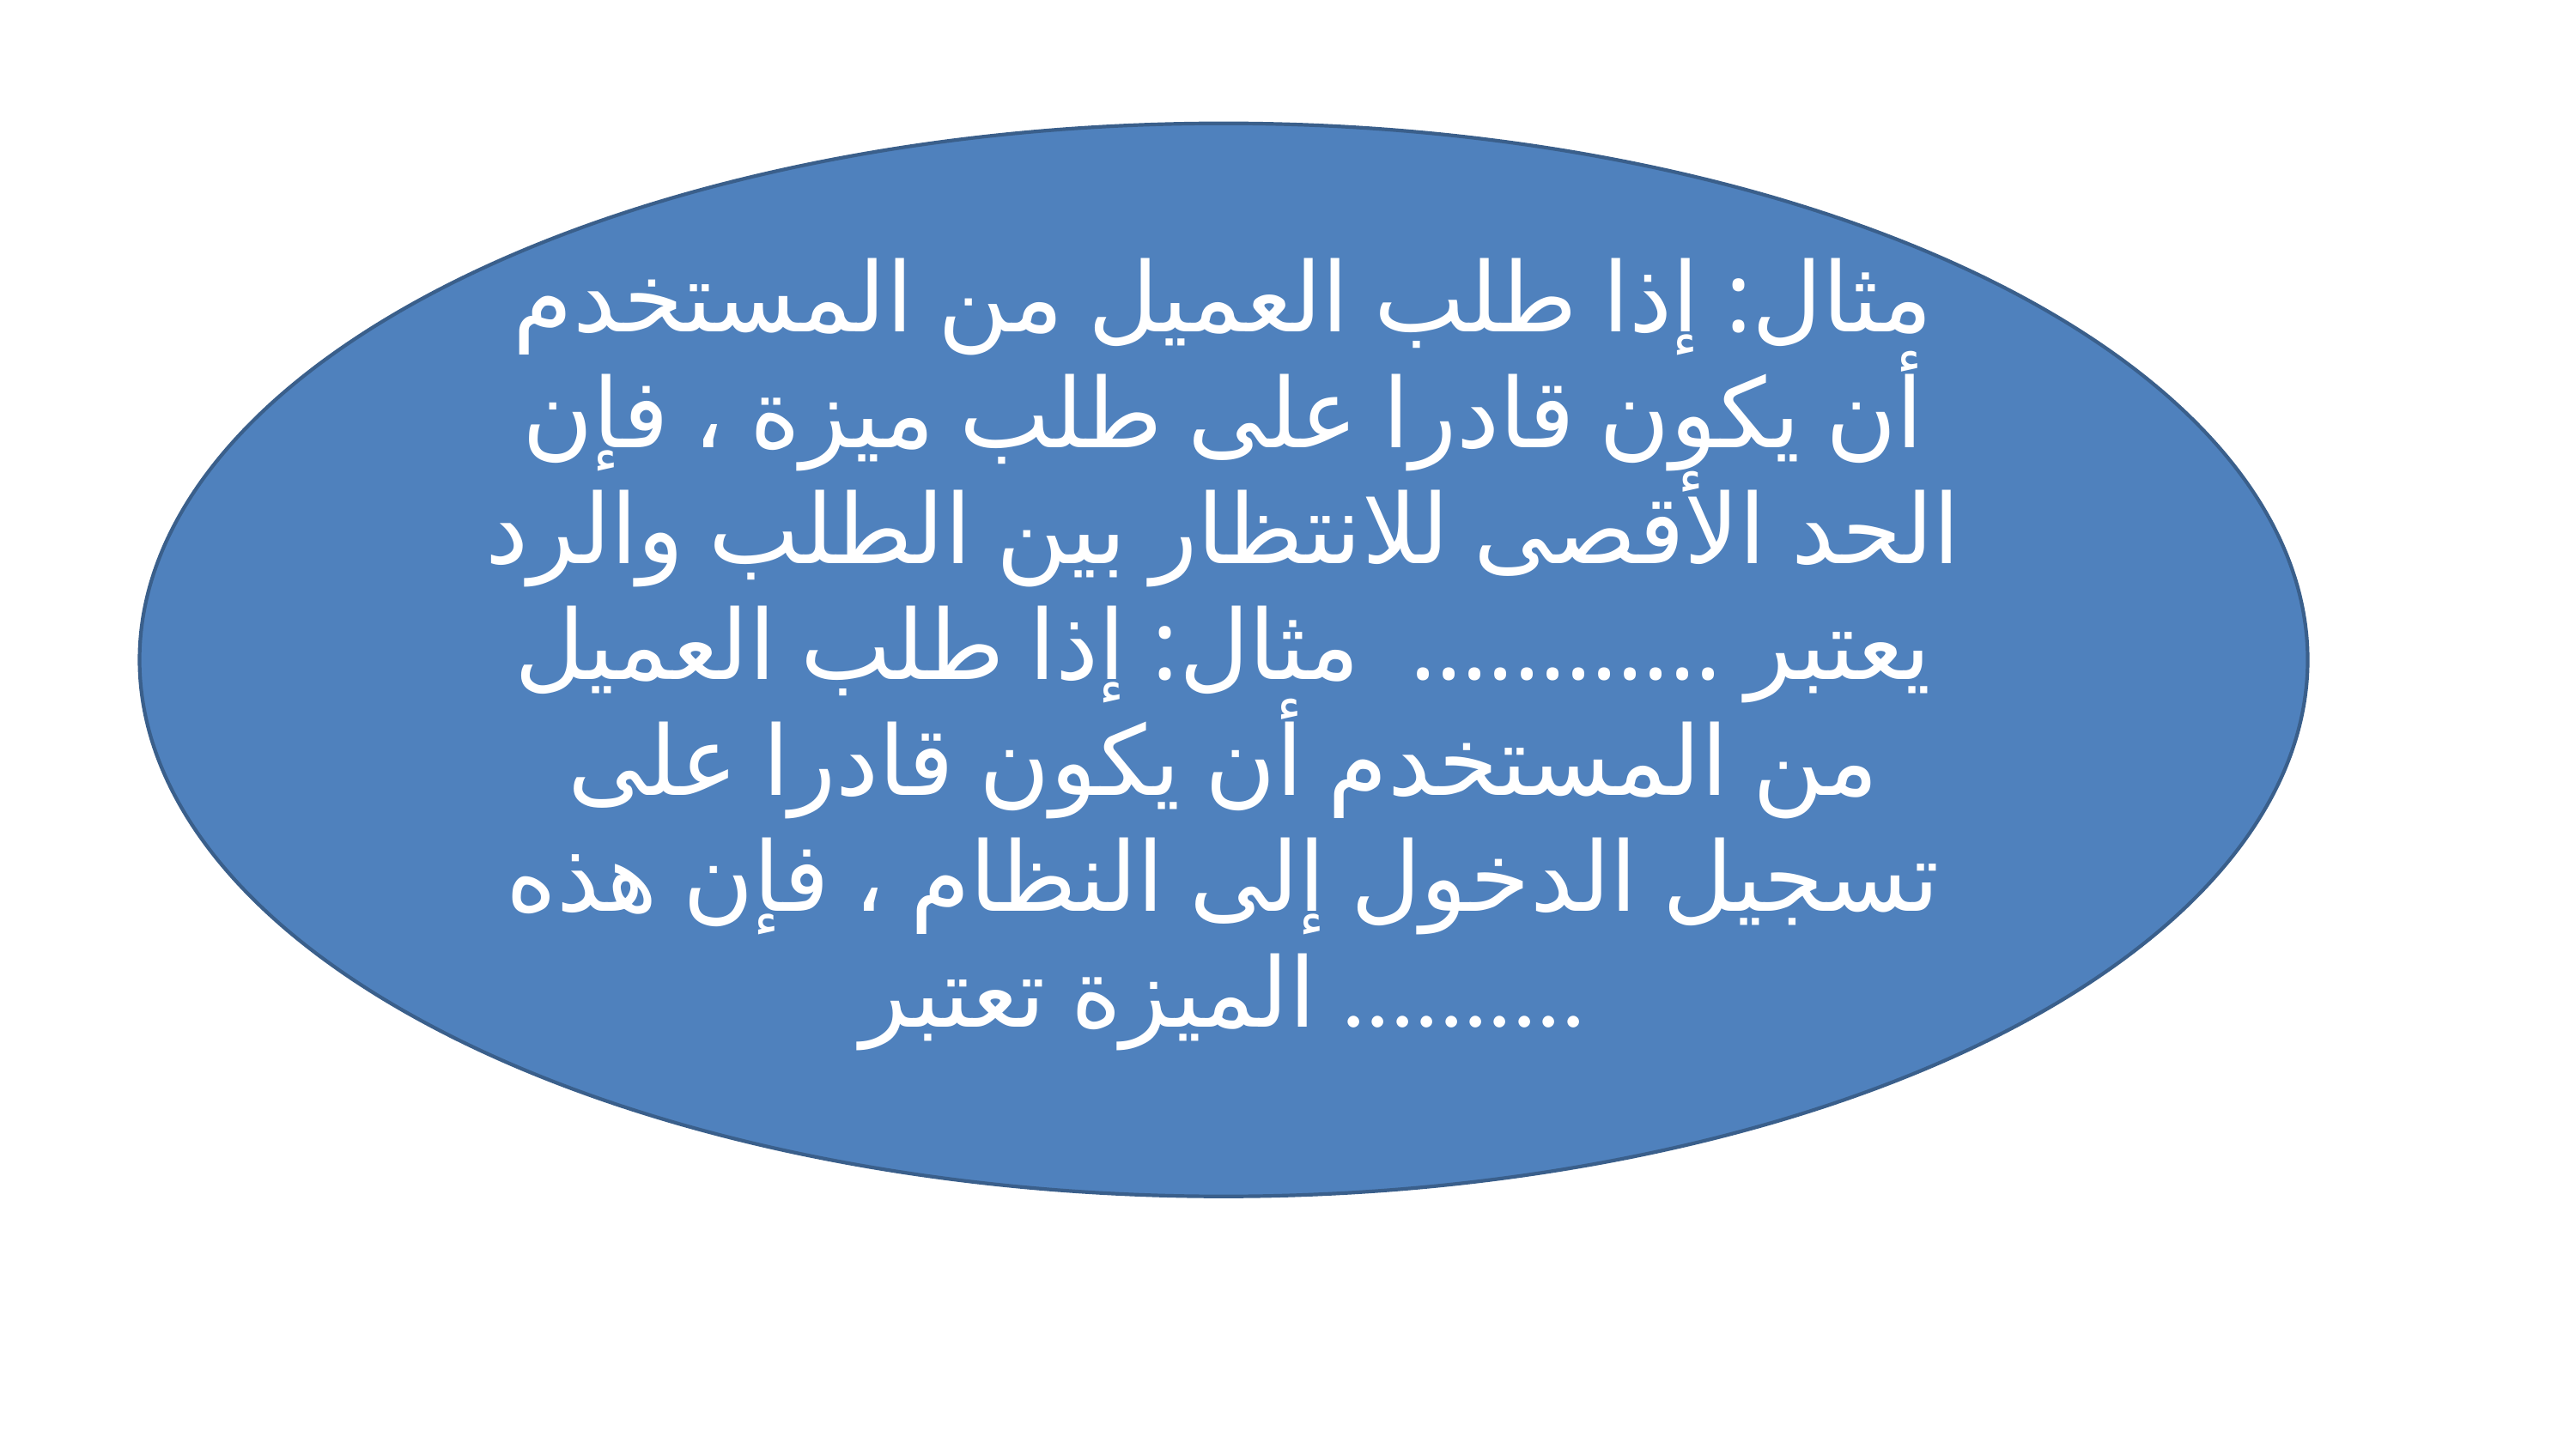

مثال: إذا طلب العميل من المستخدم أن يكون قادرا على طلب ميزة ، فإن الحد الأقصى للانتظار بين الطلب والرد يعتبر ............  مثال: إذا طلب العميل من المستخدم أن يكون قادرا على تسجيل الدخول إلى النظام ، فإن هذه الميزة تعتبر ..........